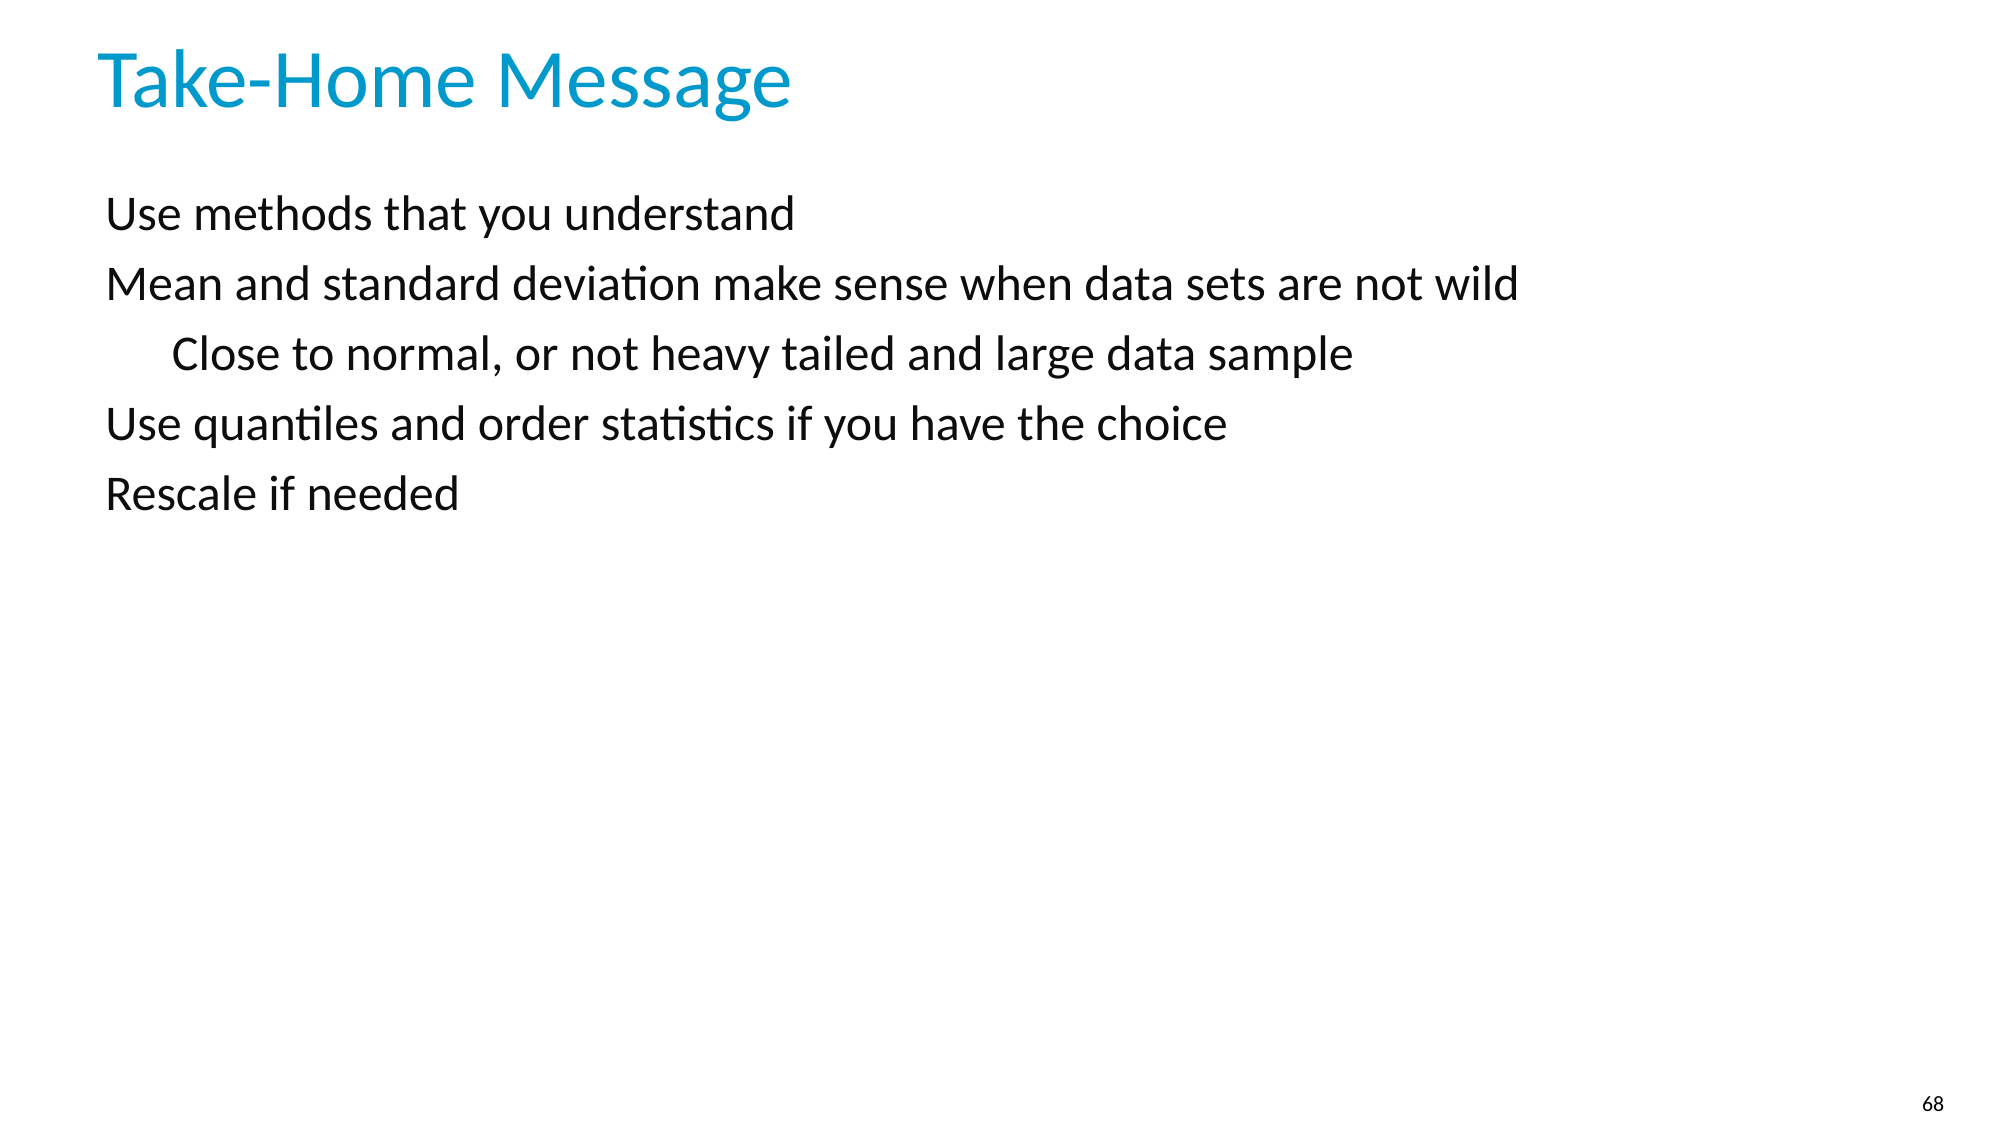

# Take-Home Message
Use methods that you understand
Mean and standard deviation make sense when data sets are not wild
Close to normal, or not heavy tailed and large data sample
Use quantiles and order statistics if you have the choice
Rescale if needed
68